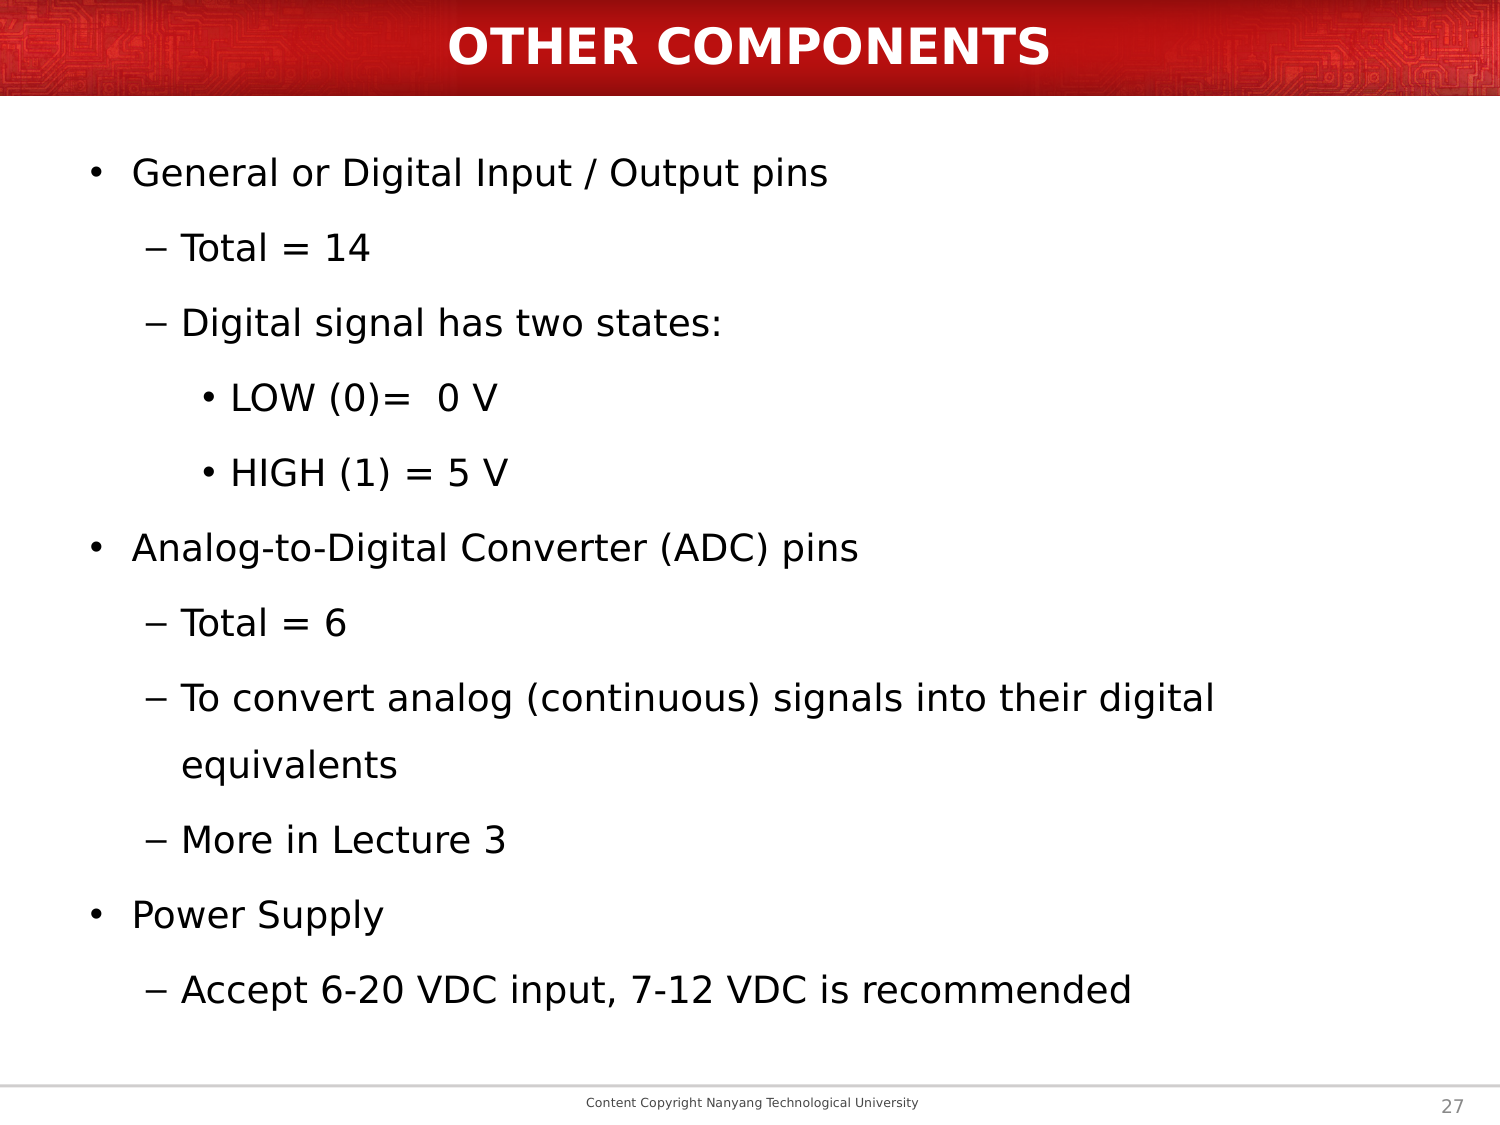

# OTHER COMPONENTS
General or Digital Input / Output pins
Total = 14
Digital signal has two states:
LOW (0)=  0 V
HIGH (1) = 5 V
Analog-to-Digital Converter (ADC) pins
Total = 6
To convert analog (continuous) signals into their digital equivalents
More in Lecture 3
Power Supply
Accept 6-20 VDC input, 7-12 VDC is recommended